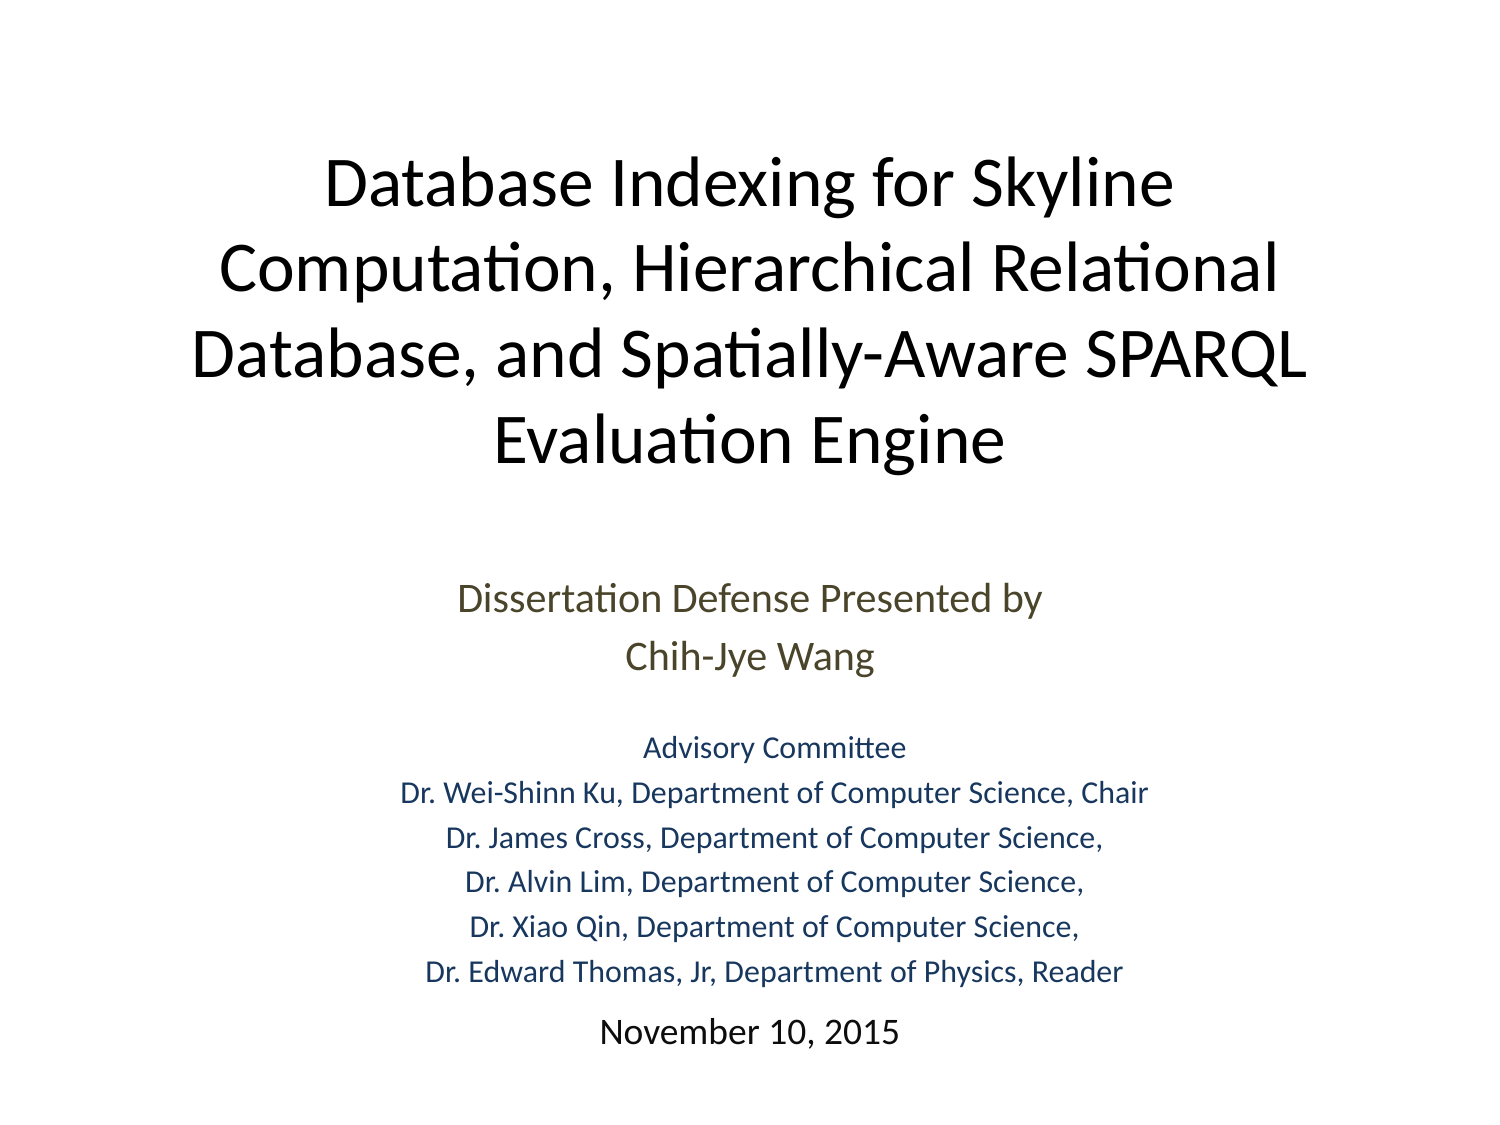

# Database Indexing for Skyline Computation, Hierarchical Relational Database, and Spatially-Aware SPARQL Evaluation Engine
Dissertation Defense Presented by
Chih-Jye Wang
Advisory Committee
Dr. Wei-Shinn Ku, Department of Computer Science, Chair
Dr. James Cross, Department of Computer Science,
Dr. Alvin Lim, Department of Computer Science,
Dr. Xiao Qin, Department of Computer Science,
Dr. Edward Thomas, Jr, Department of Physics, Reader

November 10, 2015